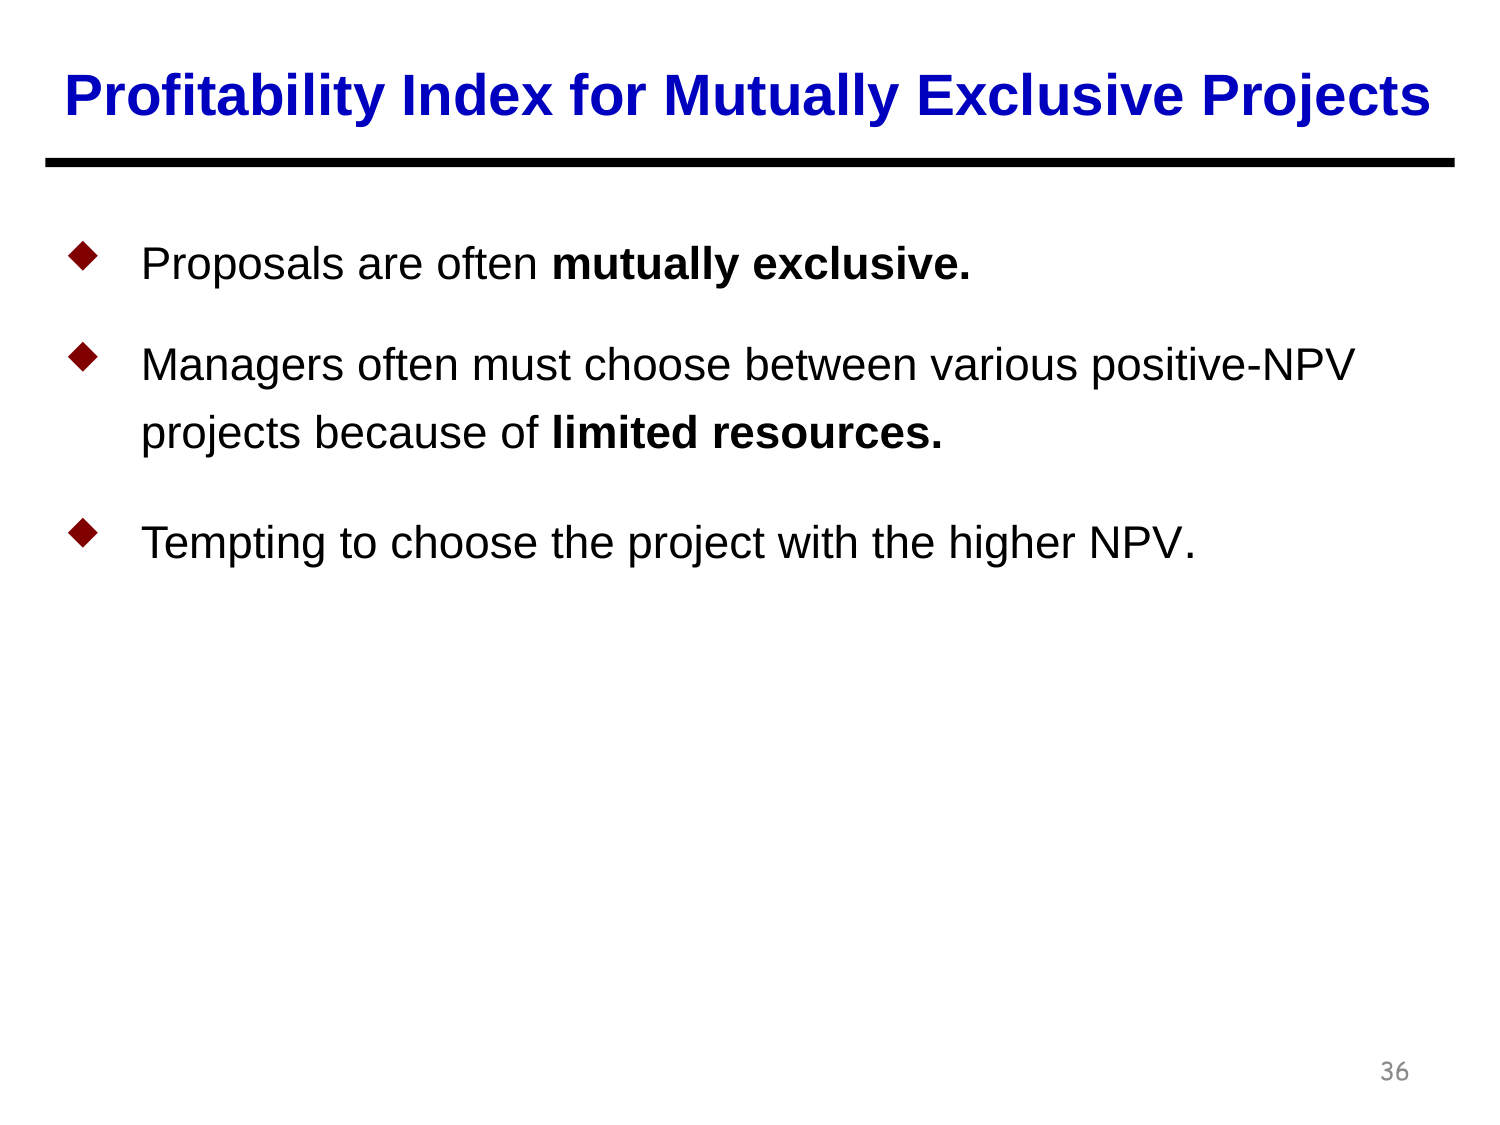

Profitability Index for Mutually Exclusive Projects

Proposals are often mutually exclusive.
Managers often must choose between various positive-NPV projects because of limited resources.
Tempting to choose the project with the higher NPV.
36